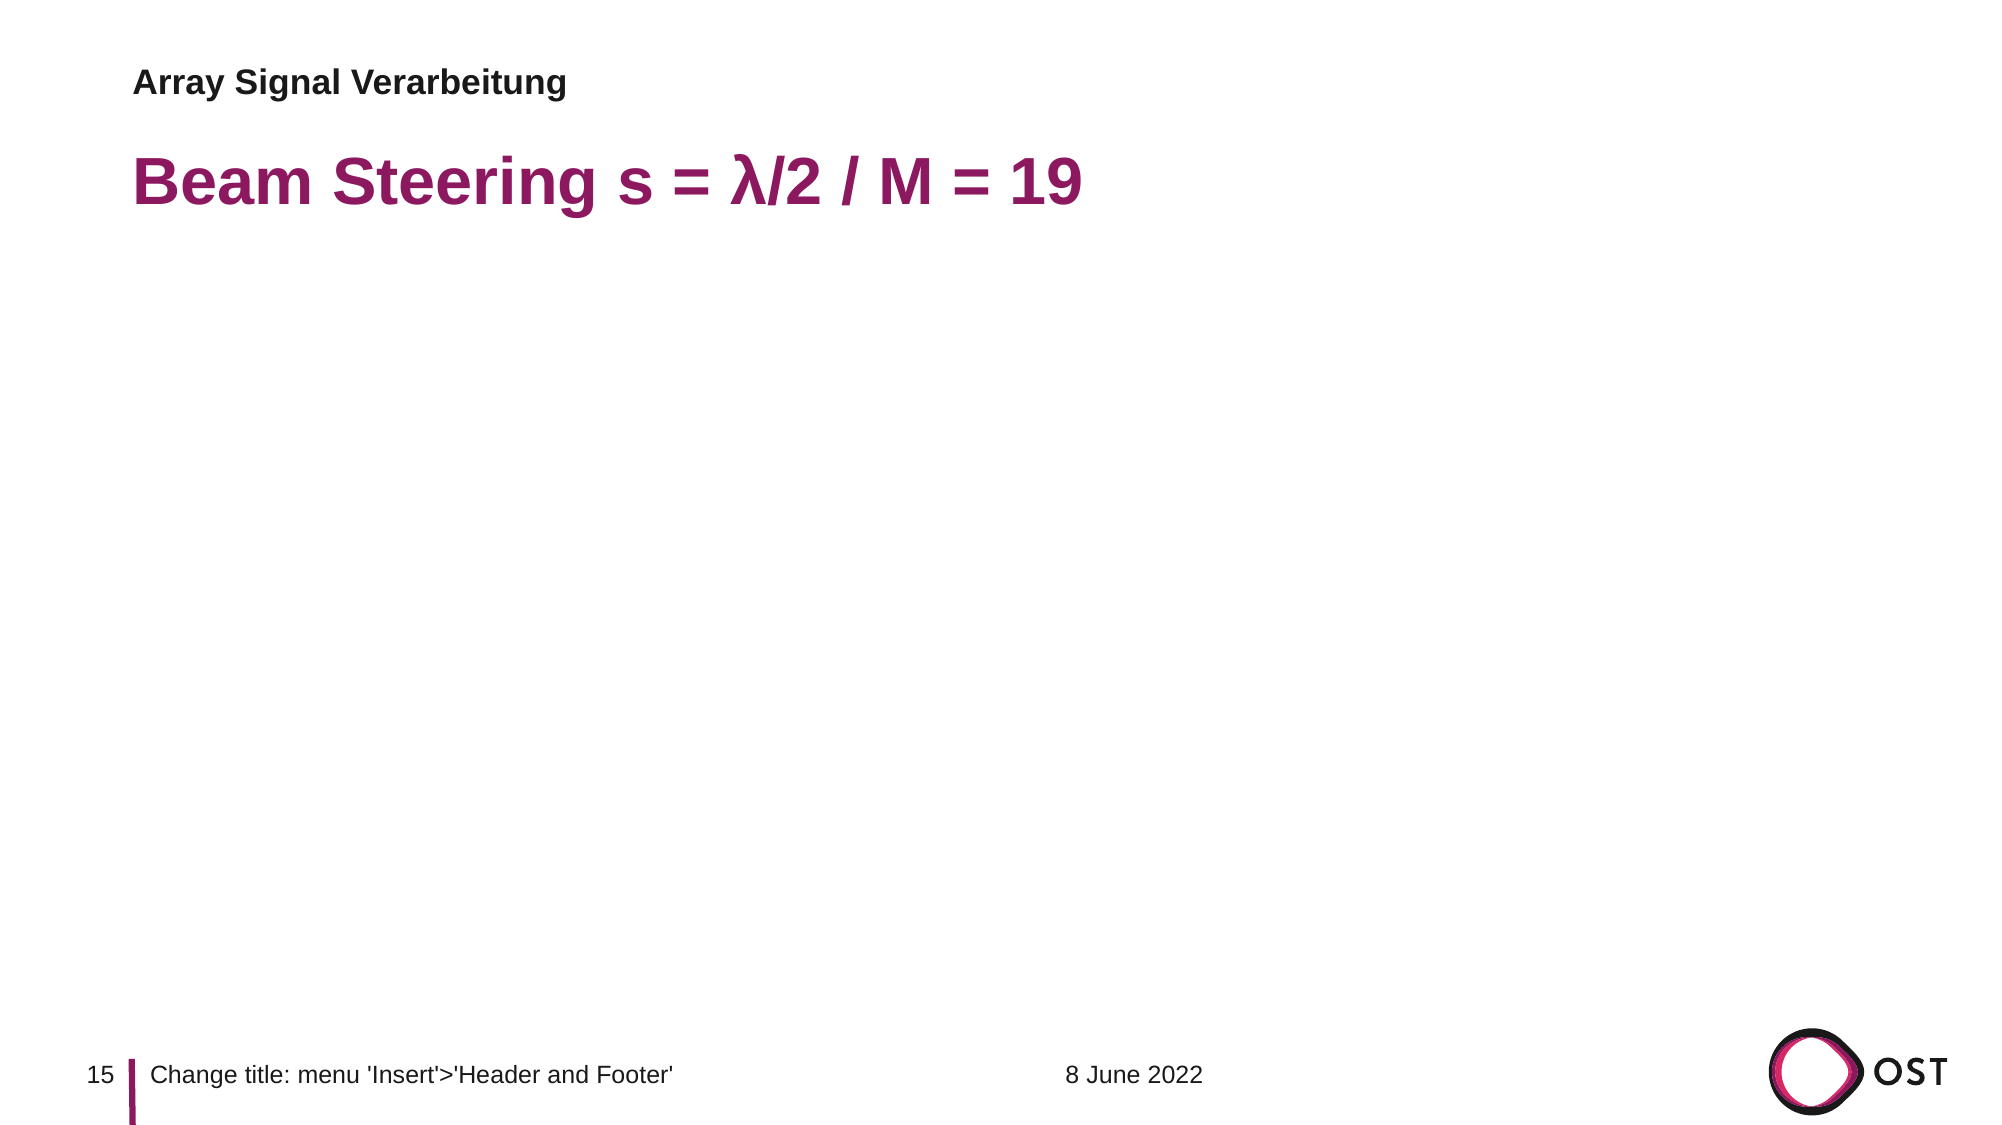

Array Signal Verarbeitung
# Beam Steering s = λ/2 / M = 19

15
8 June 2022
Change title: menu 'Insert'>'Header and Footer'